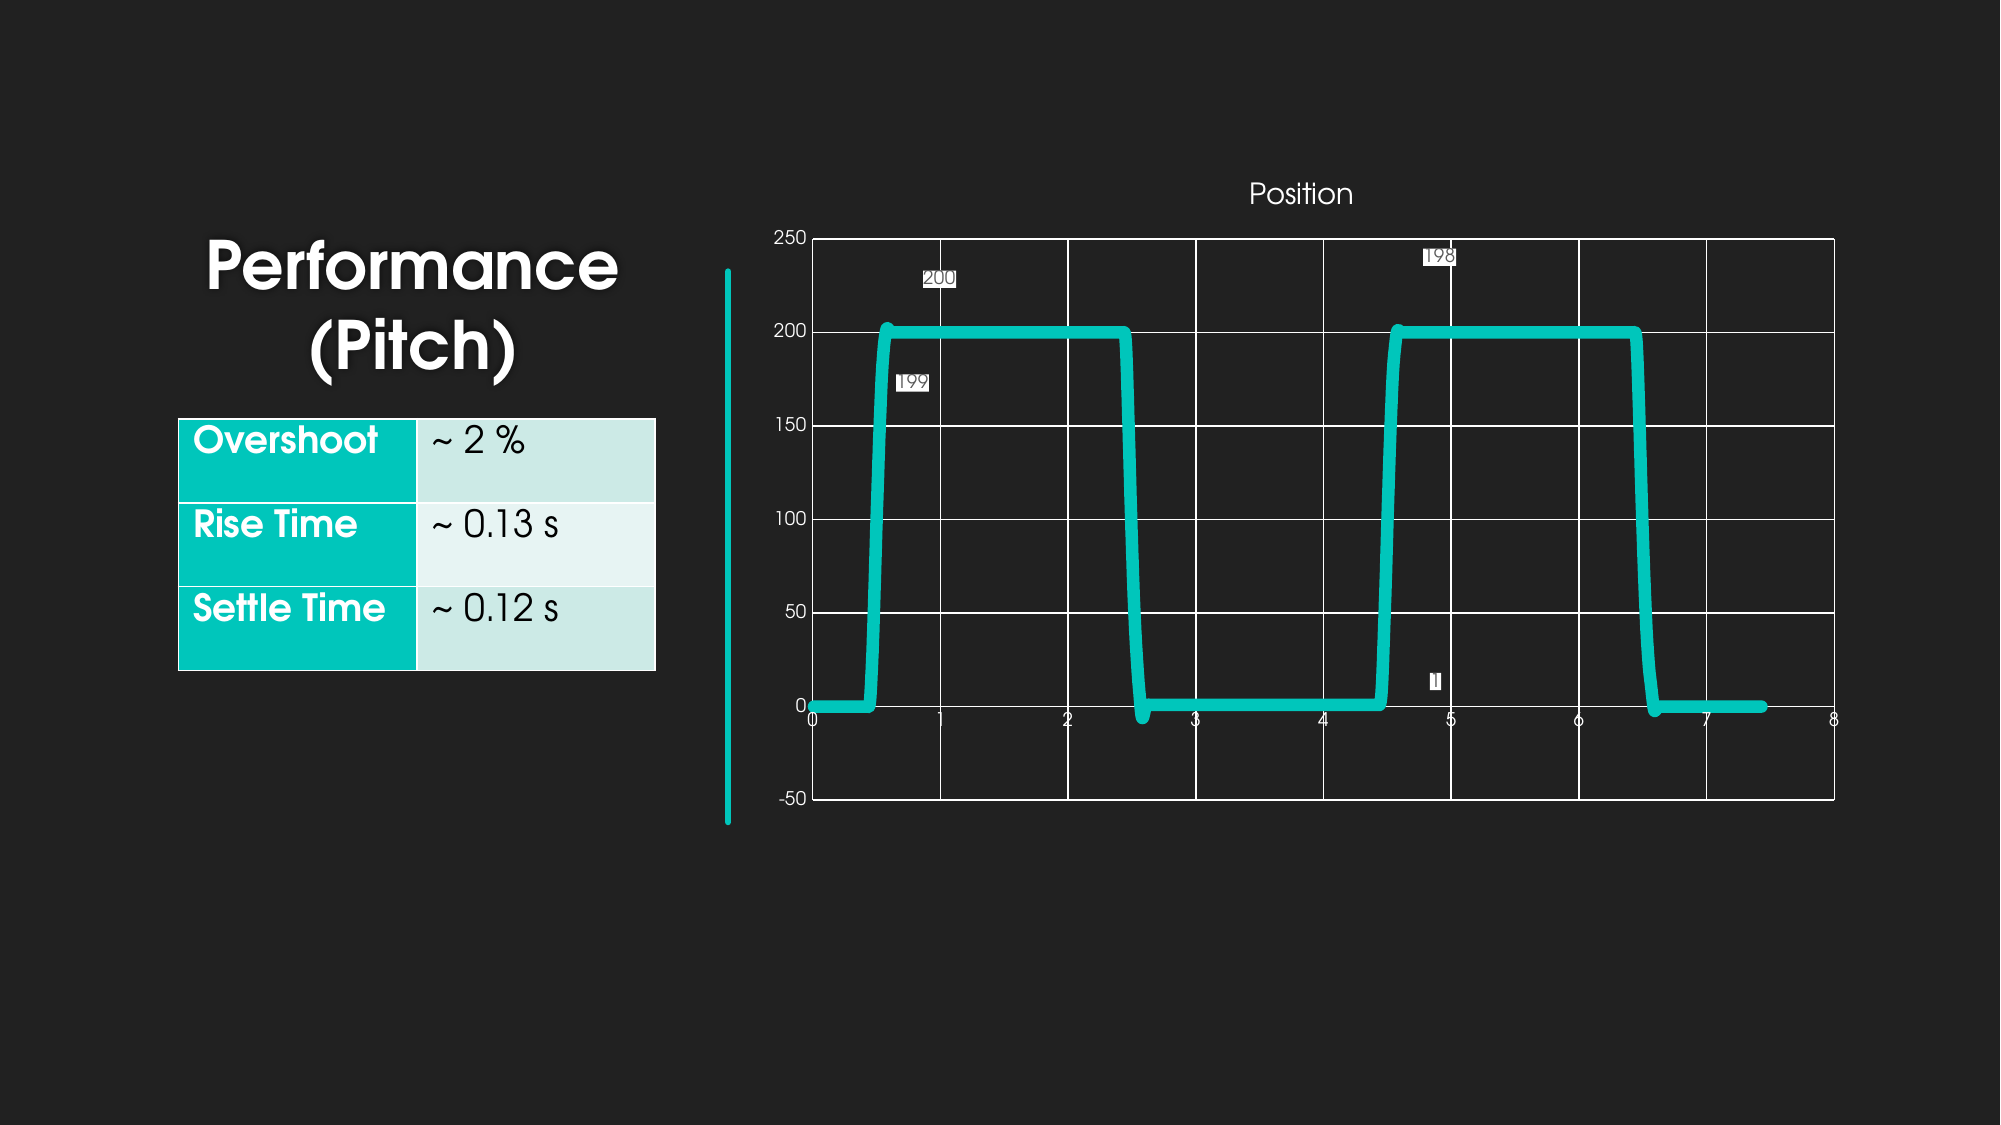

### Chart:

| Category | Position |
|---|---|
# Performance
(Pitch)
| Overshoot | ~ 2 % |
| --- | --- |
| Rise Time | ~ 0.13 s |
| Settle Time | ~ 0.12 s |